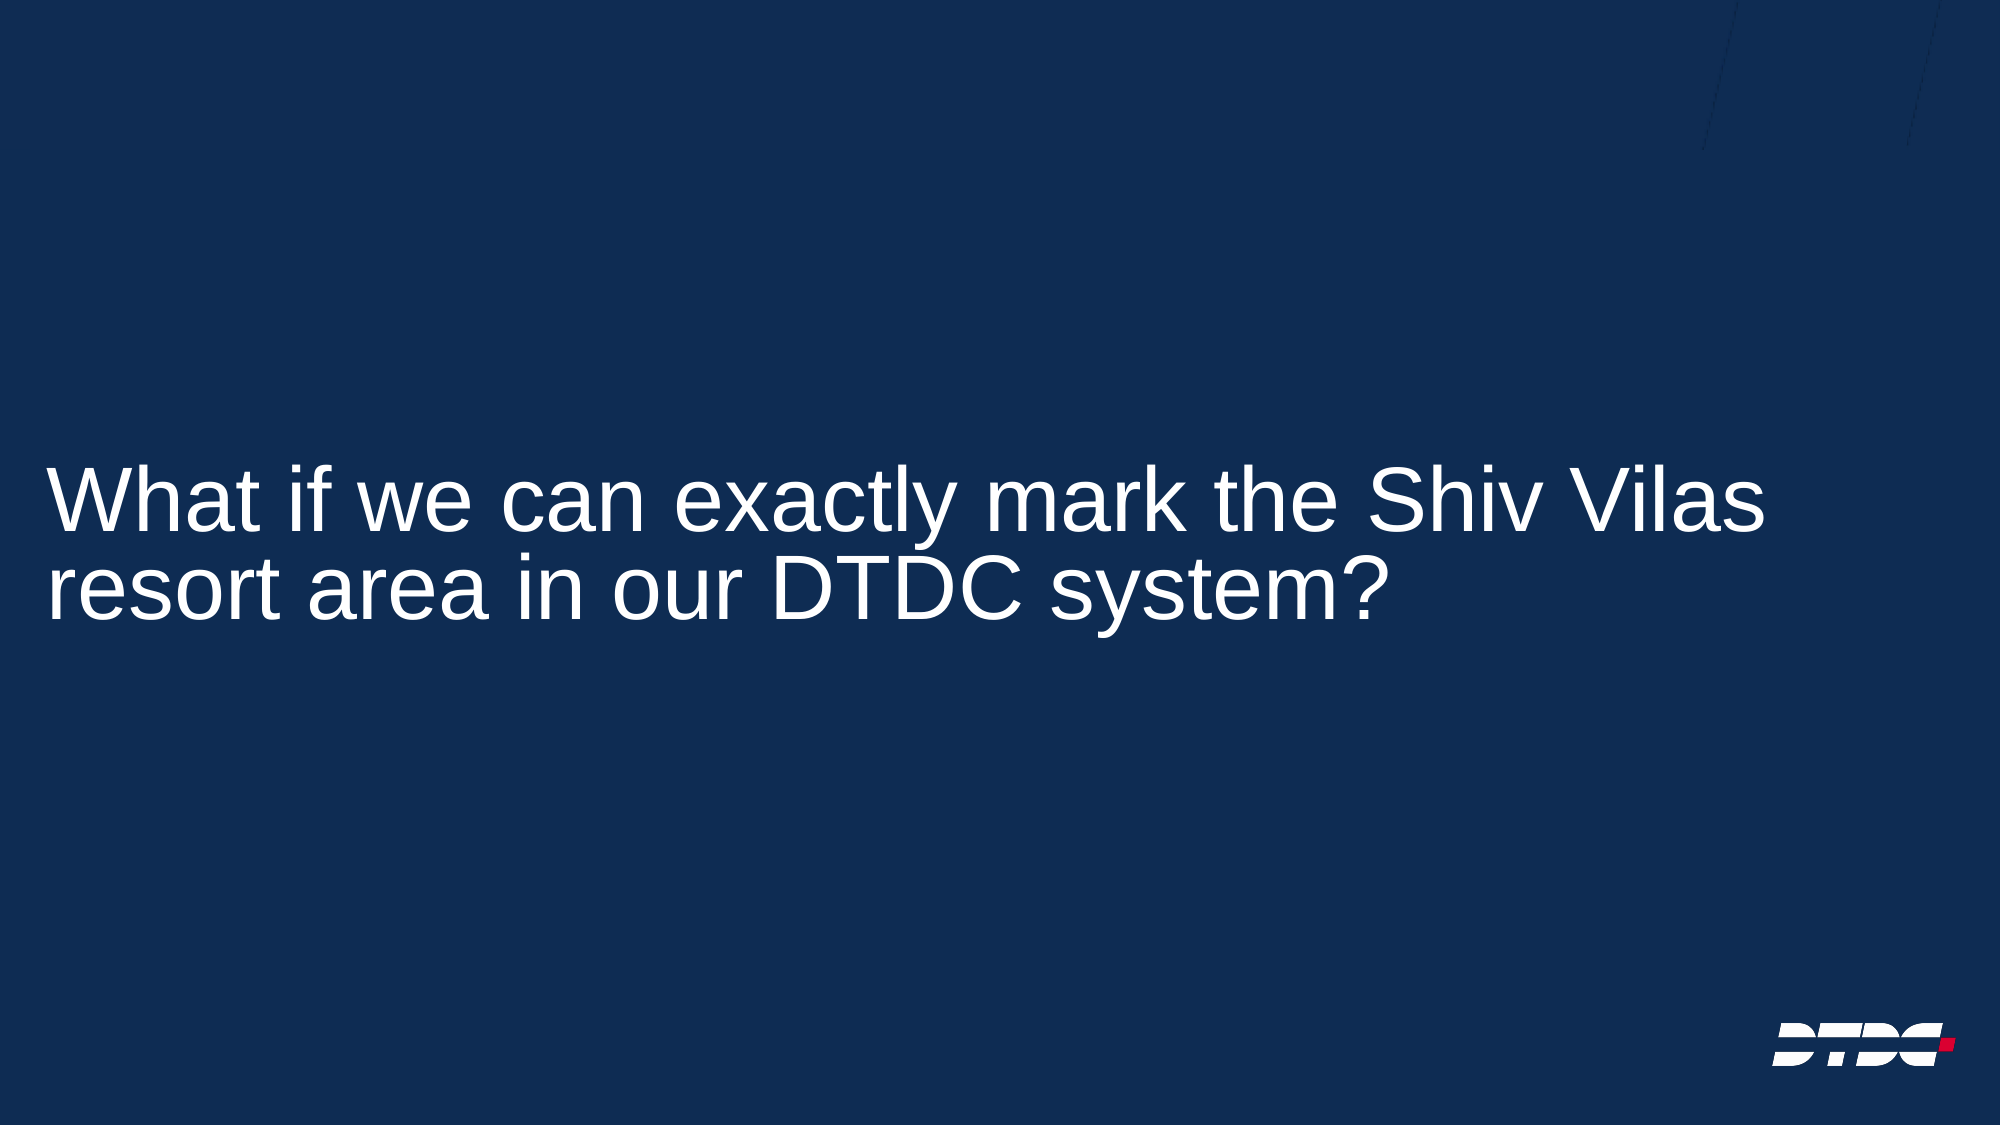

# What if we can exactly mark the Shiv Vilas resort area in our DTDC system?